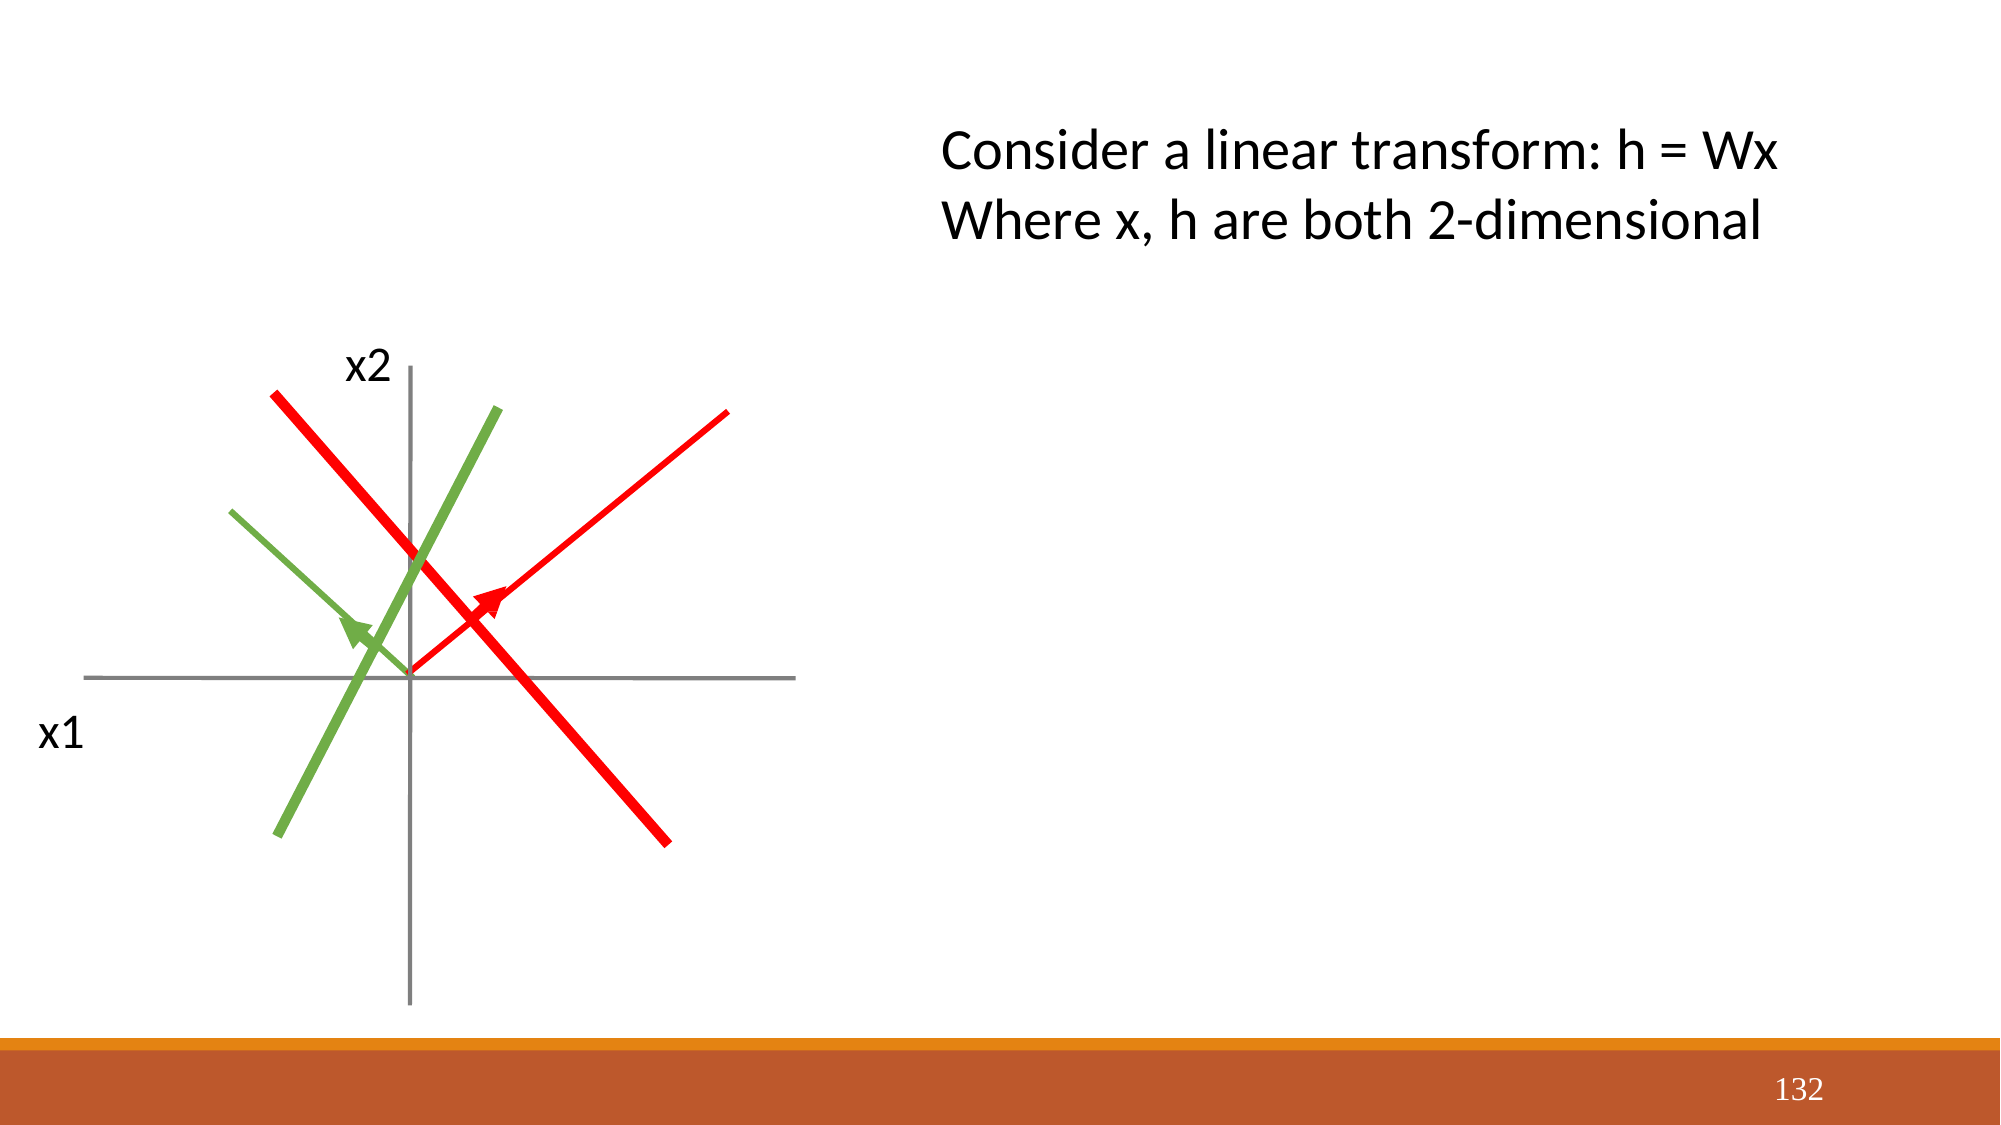

Consider a linear transform: h = Wx Where x, h are both 2-dimensional
x2

x1

132